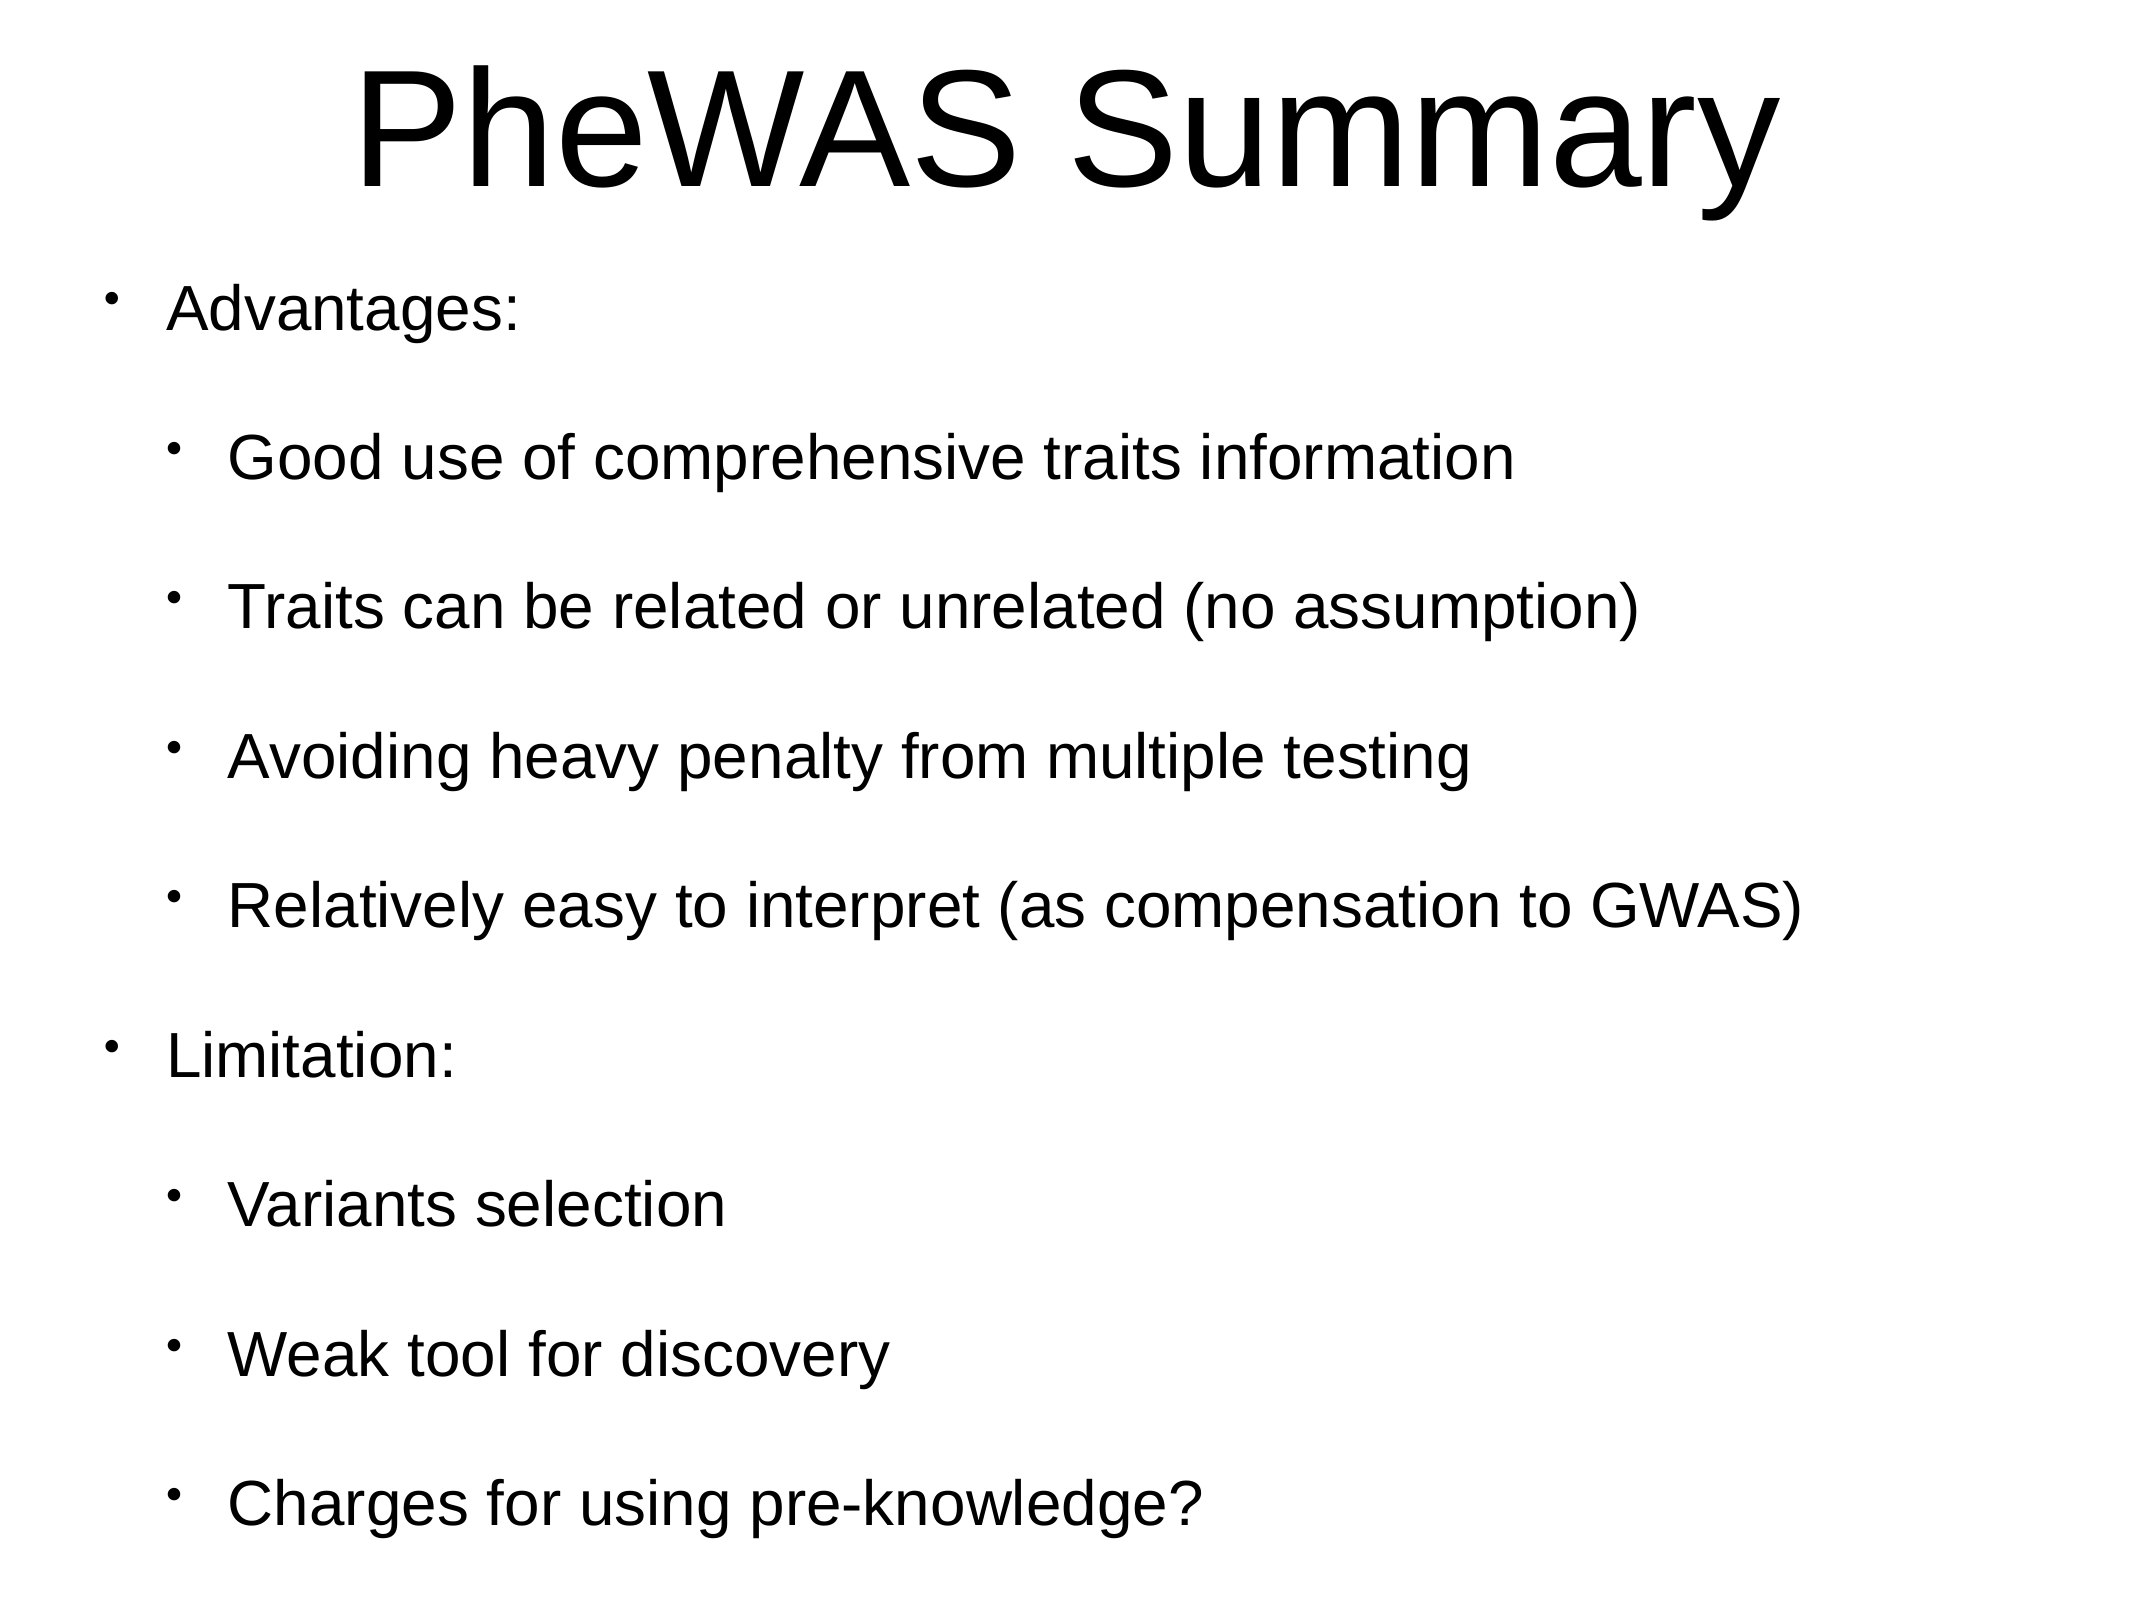

# PheWAS Summary
Advantages:
Good use of comprehensive traits information
Traits can be related or unrelated (no assumption)
Avoiding heavy penalty from multiple testing
Relatively easy to interpret (as compensation to GWAS)
Limitation:
Variants selection
Weak tool for discovery
Charges for using pre-knowledge?